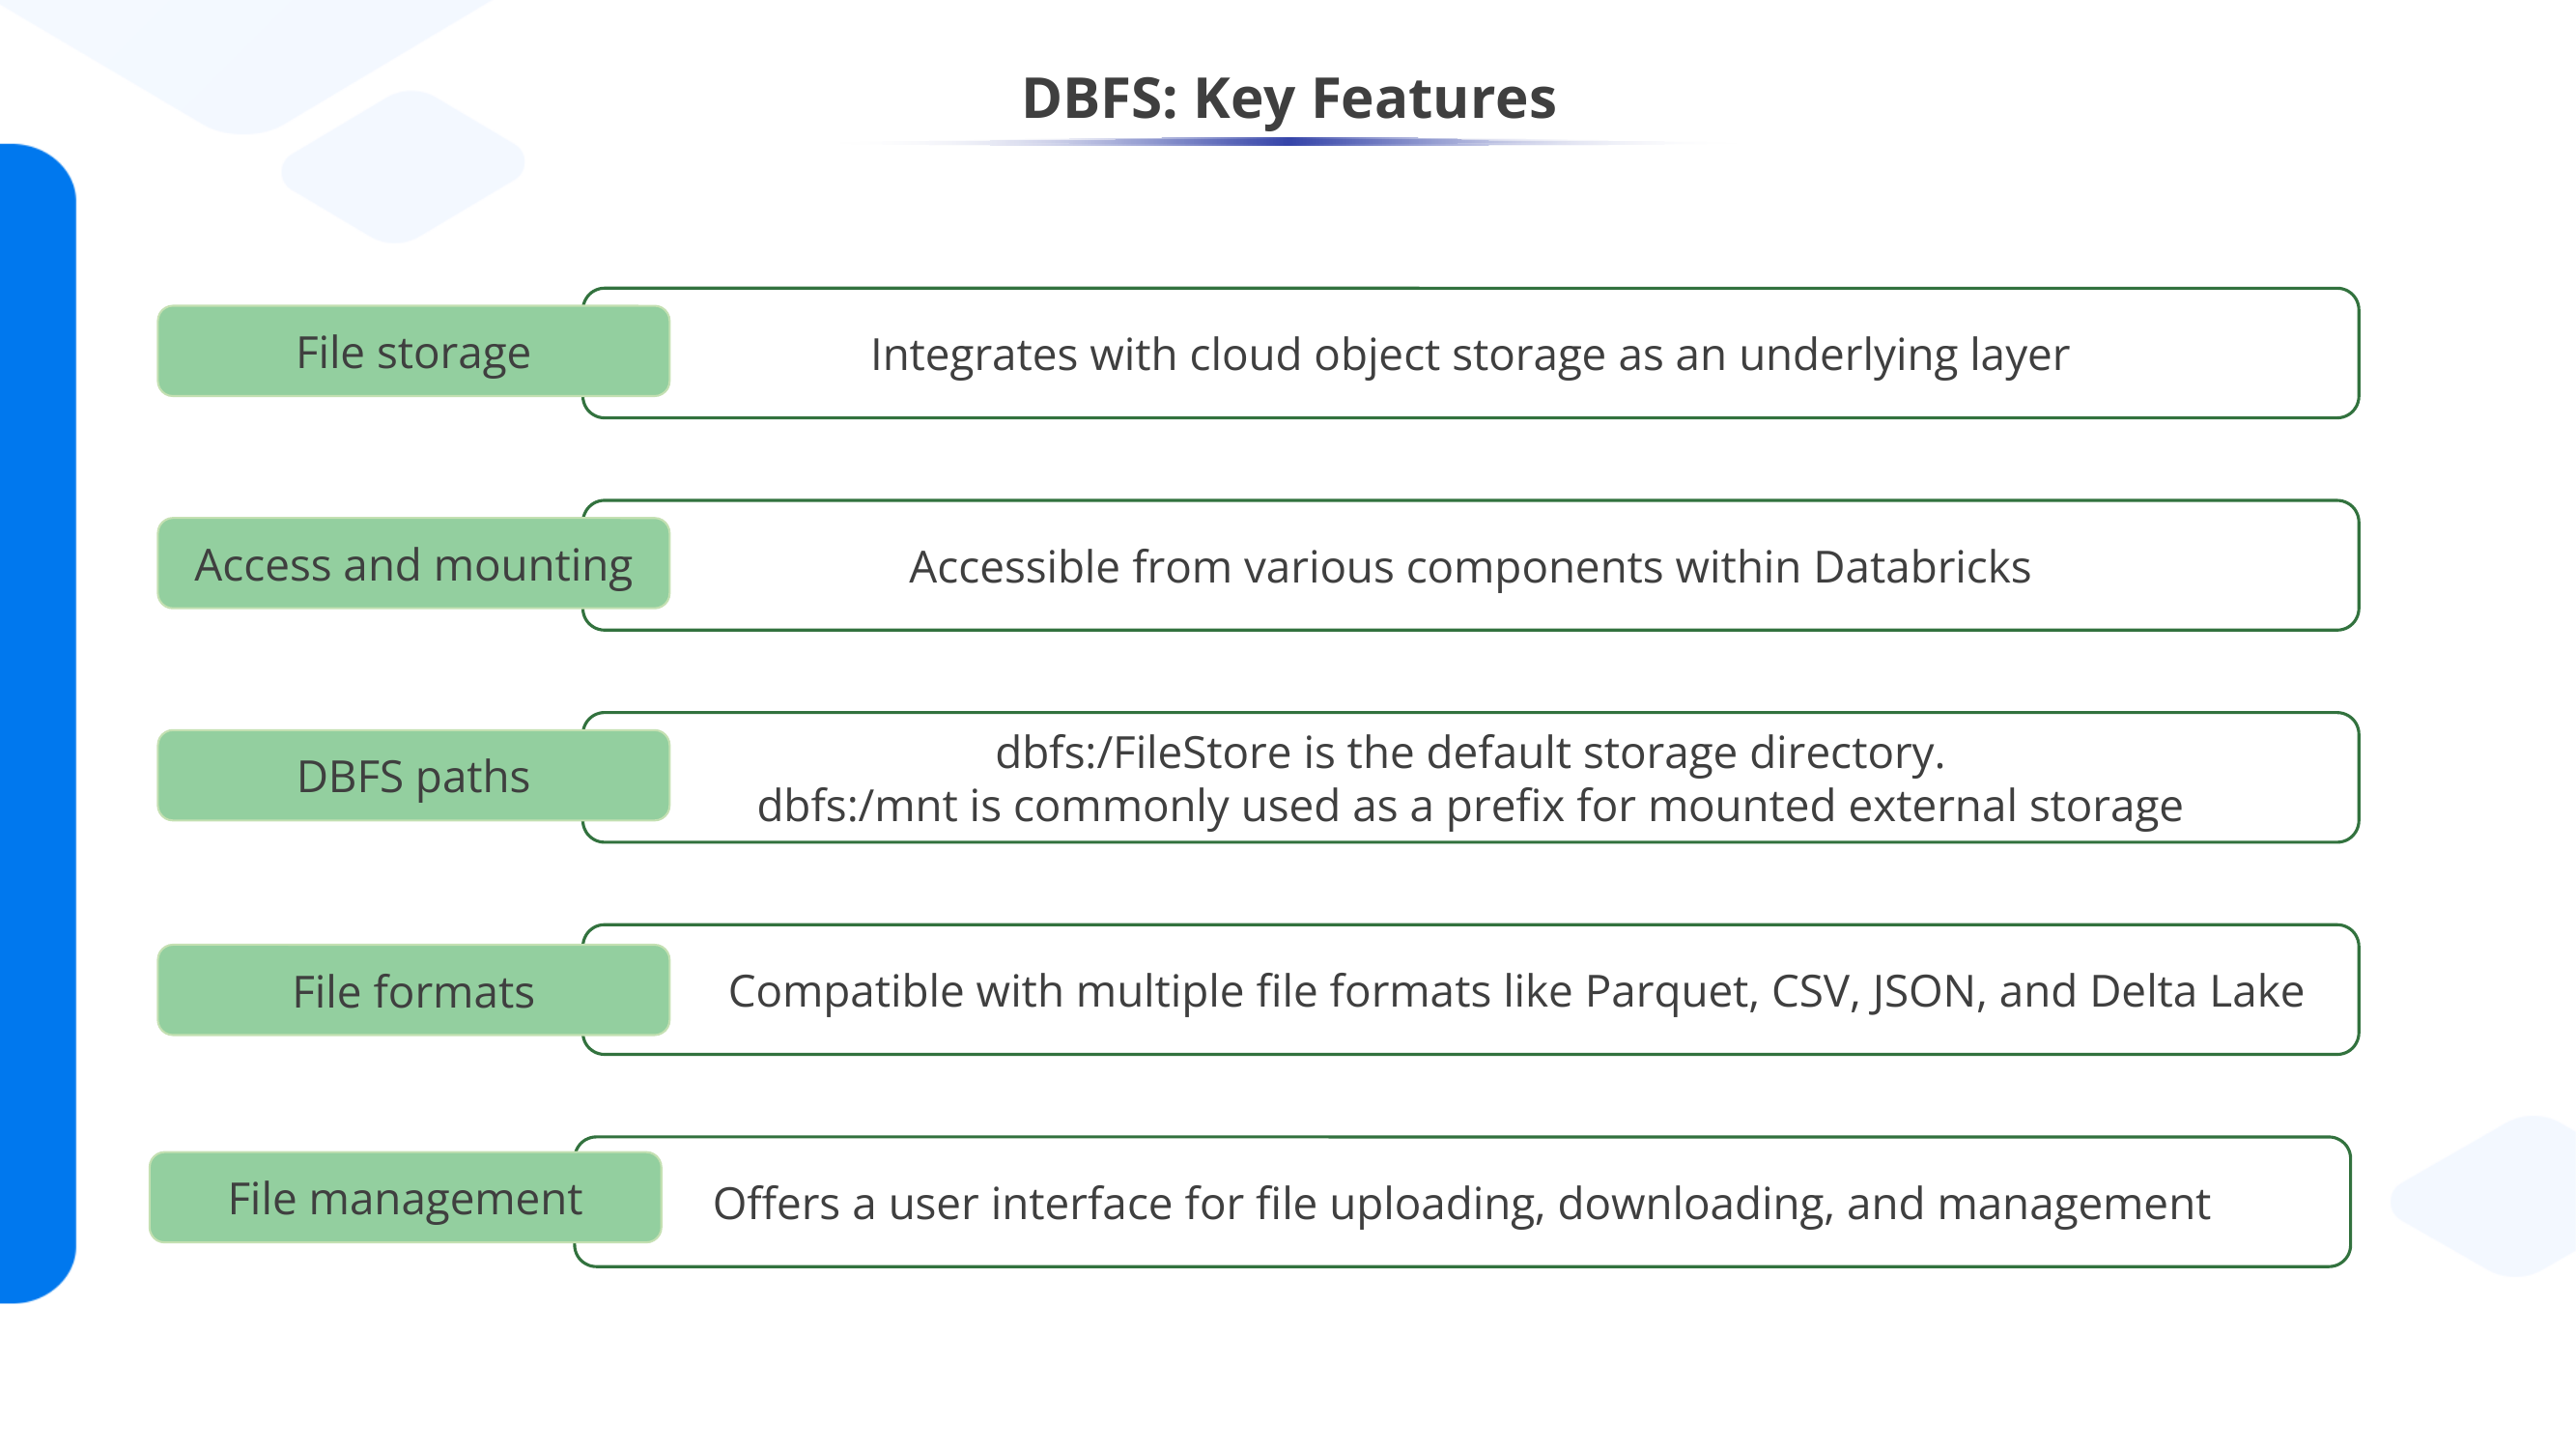

DBFS: Key Features

Integrates with cloud object storage as an underlying layer
File storage
Accessible from various components within Databricks
Access and mounting
dbfs:/FileStore is the default storage directory.
dbfs:/mnt is commonly used as a prefix for mounted external storage
DBFS paths
        Compatible with multiple file formats like Parquet, CSV, JSON, and Delta Lake
File formats
Offers a user interface for file uploading, downloading, and management
File management